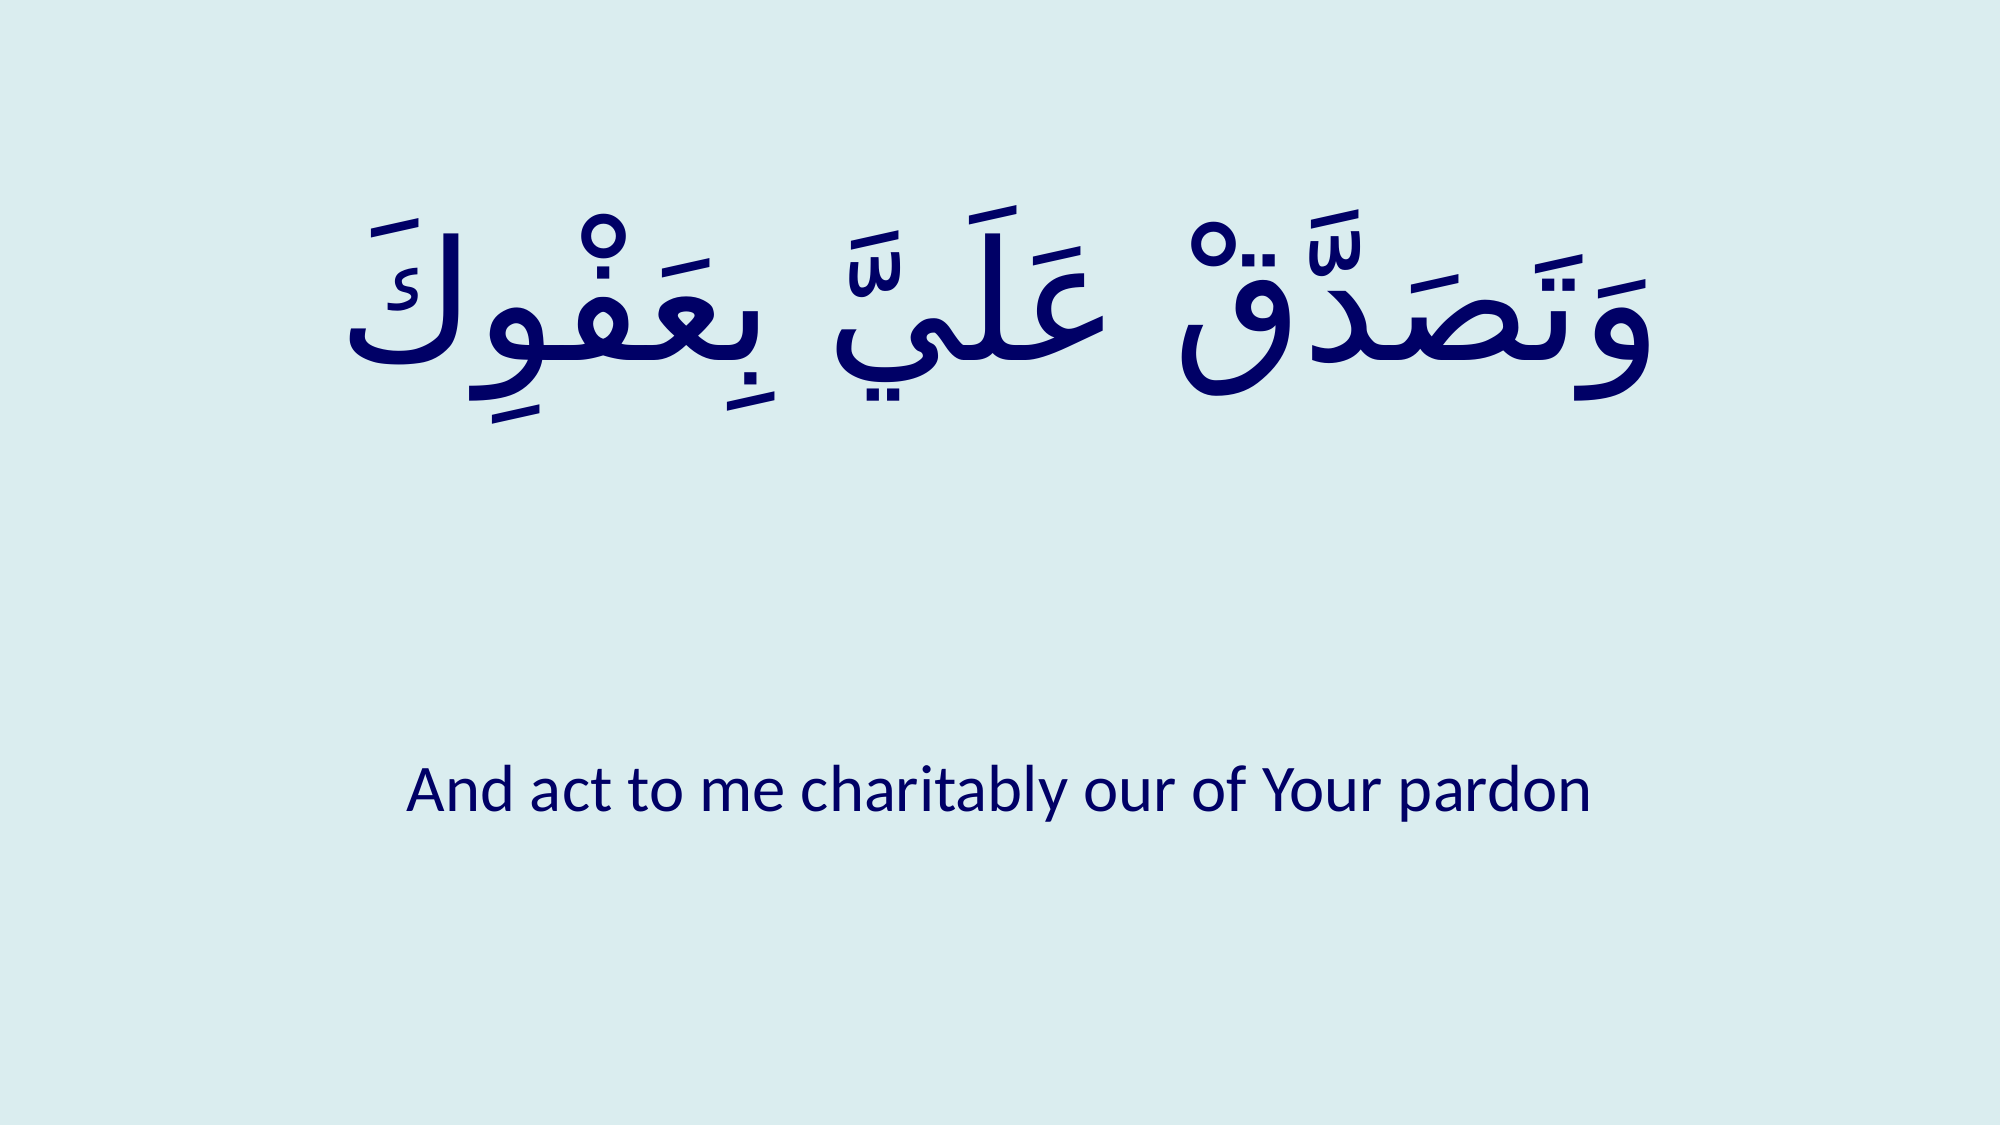

# وَتَصَدَّقْ عَلَيَّ بِعَفْوِكَ
And act to me charitably our of Your pardon